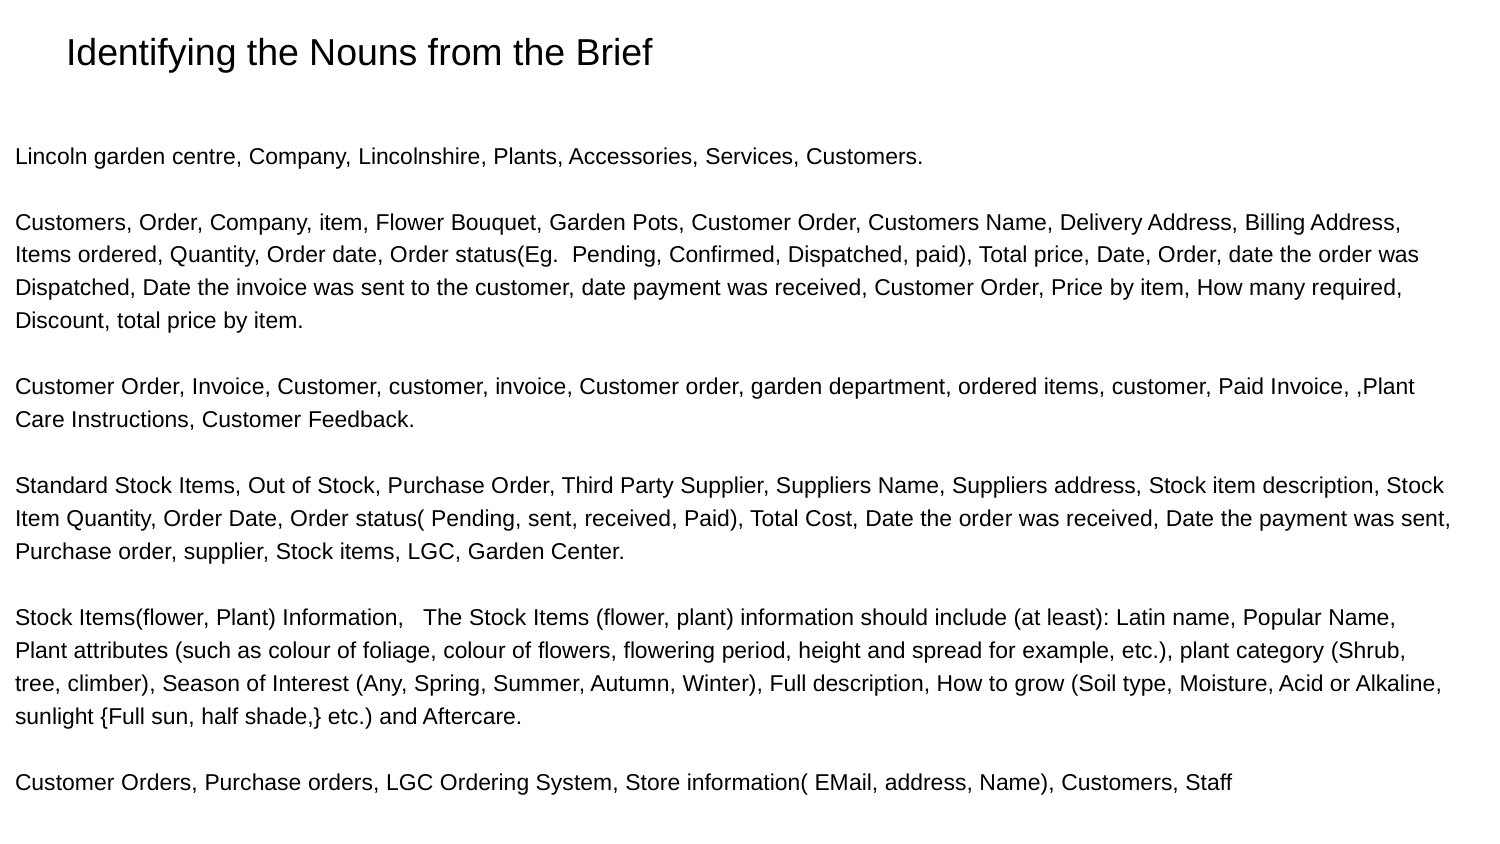

# Identifying the Nouns from the Brief
Lincoln garden centre, Company, Lincolnshire, Plants, Accessories, Services, Customers.​
​
Customers, Order, Company, item, Flower Bouquet, Garden Pots, Customer Order, Customers Name, Delivery Address, Billing Address, Items ordered, Quantity, Order date, Order status(Eg.  Pending, Confirmed, Dispatched, paid), Total price, Date, Order, date the order was Dispatched, Date the invoice was sent to the customer, date payment was received, Customer Order, Price by item, How many required, Discount, total price by item.​
​
Customer Order, Invoice, Customer, customer, invoice, Customer order, garden department, ordered items, customer, Paid Invoice, ,Plant Care Instructions, Customer Feedback.​
​
Standard Stock Items, Out of Stock, Purchase Order, Third Party Supplier, Suppliers Name, Suppliers address, Stock item description, Stock Item Quantity, Order Date, Order status( Pending, sent, received, Paid), Total Cost, Date the order was received, Date the payment was sent, Purchase order, supplier, Stock items, LGC, Garden Center.​
​
Stock Items(flower, Plant) Information,   The Stock Items (flower, plant) information should include (at least): Latin name, Popular Name, Plant attributes (such as colour of foliage, colour of flowers, flowering period, height and spread for example, etc.), plant category (Shrub, tree, climber), Season of Interest (Any, Spring, Summer, Autumn, Winter), Full description, How to grow (Soil type, Moisture, Acid or Alkaline, sunlight {Full sun, half shade,} etc.) and Aftercare.​
​
Customer Orders, Purchase orders, LGC Ordering System, Store information( EMail, address, Name), Customers, Staff​